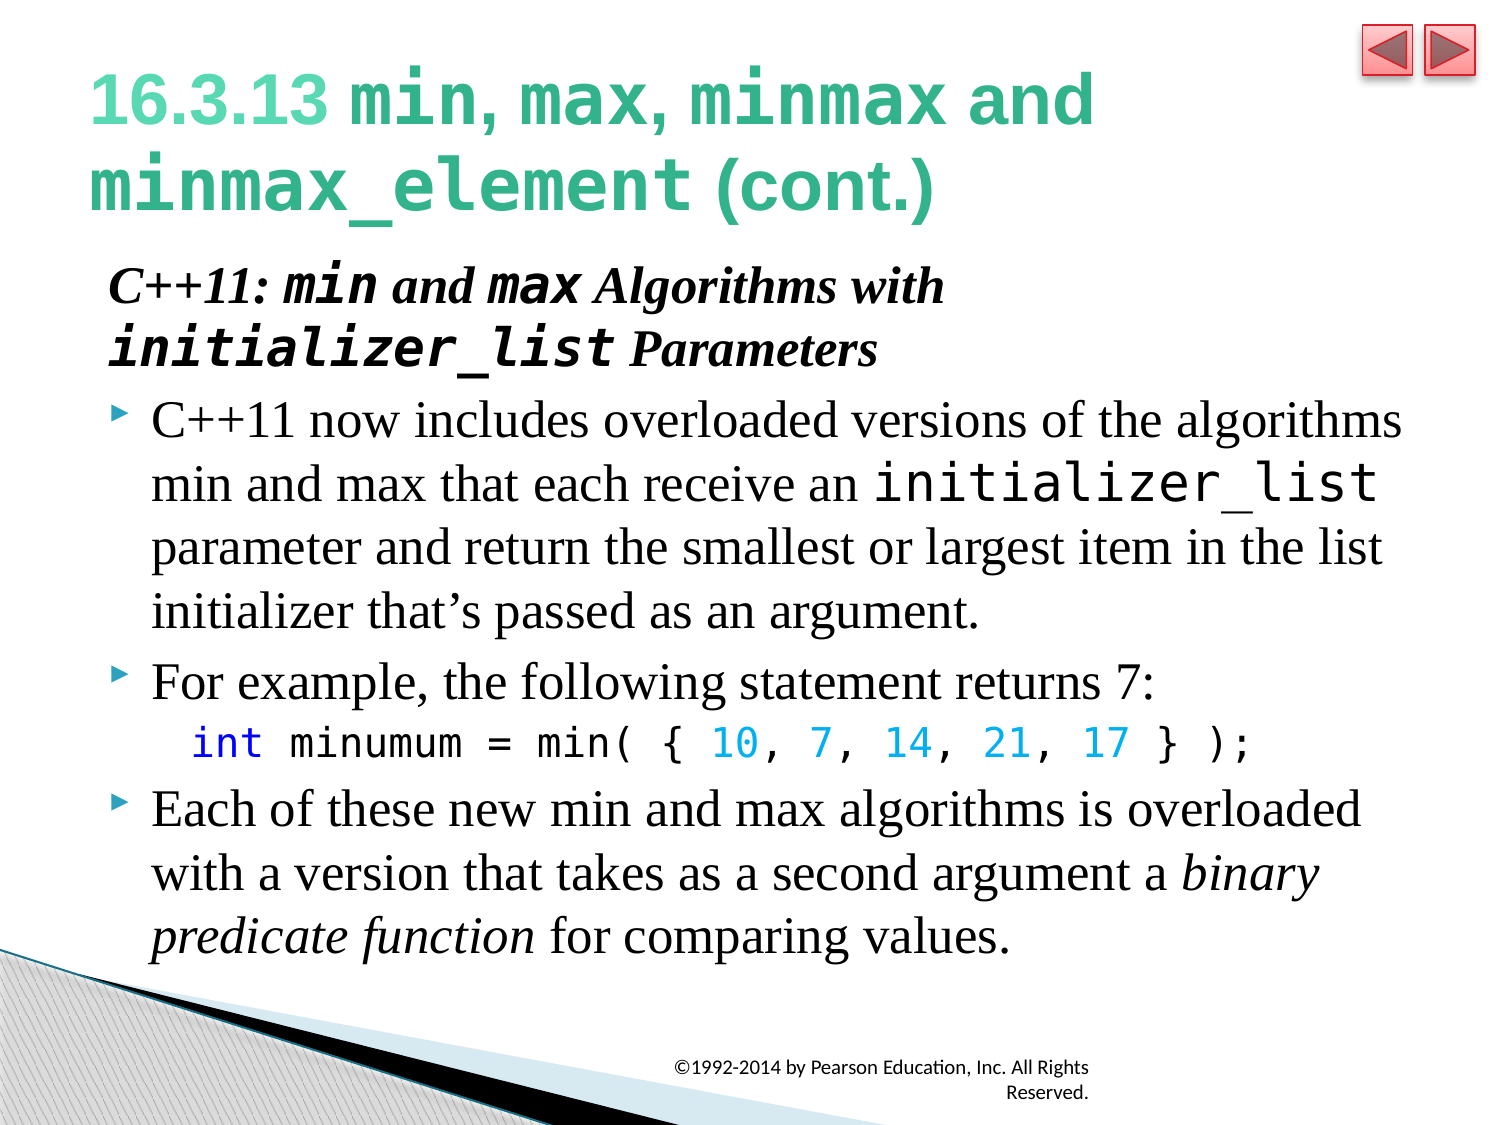

# 16.3.13 min, max, minmax and minmax_element (cont.)
C++11: min and max Algorithms with initializer_list Parameters
C++11 now includes overloaded versions of the algorithms min and max that each receive an initializer_list parameter and return the smallest or largest item in the list initializer that’s passed as an argument.
For example, the following statement returns 7:
int minumum = min( { 10, 7, 14, 21, 17 } );
Each of these new min and max algorithms is overloaded with a version that takes as a second argument a binary predicate function for comparing values.
©1992-2014 by Pearson Education, Inc. All Rights Reserved.